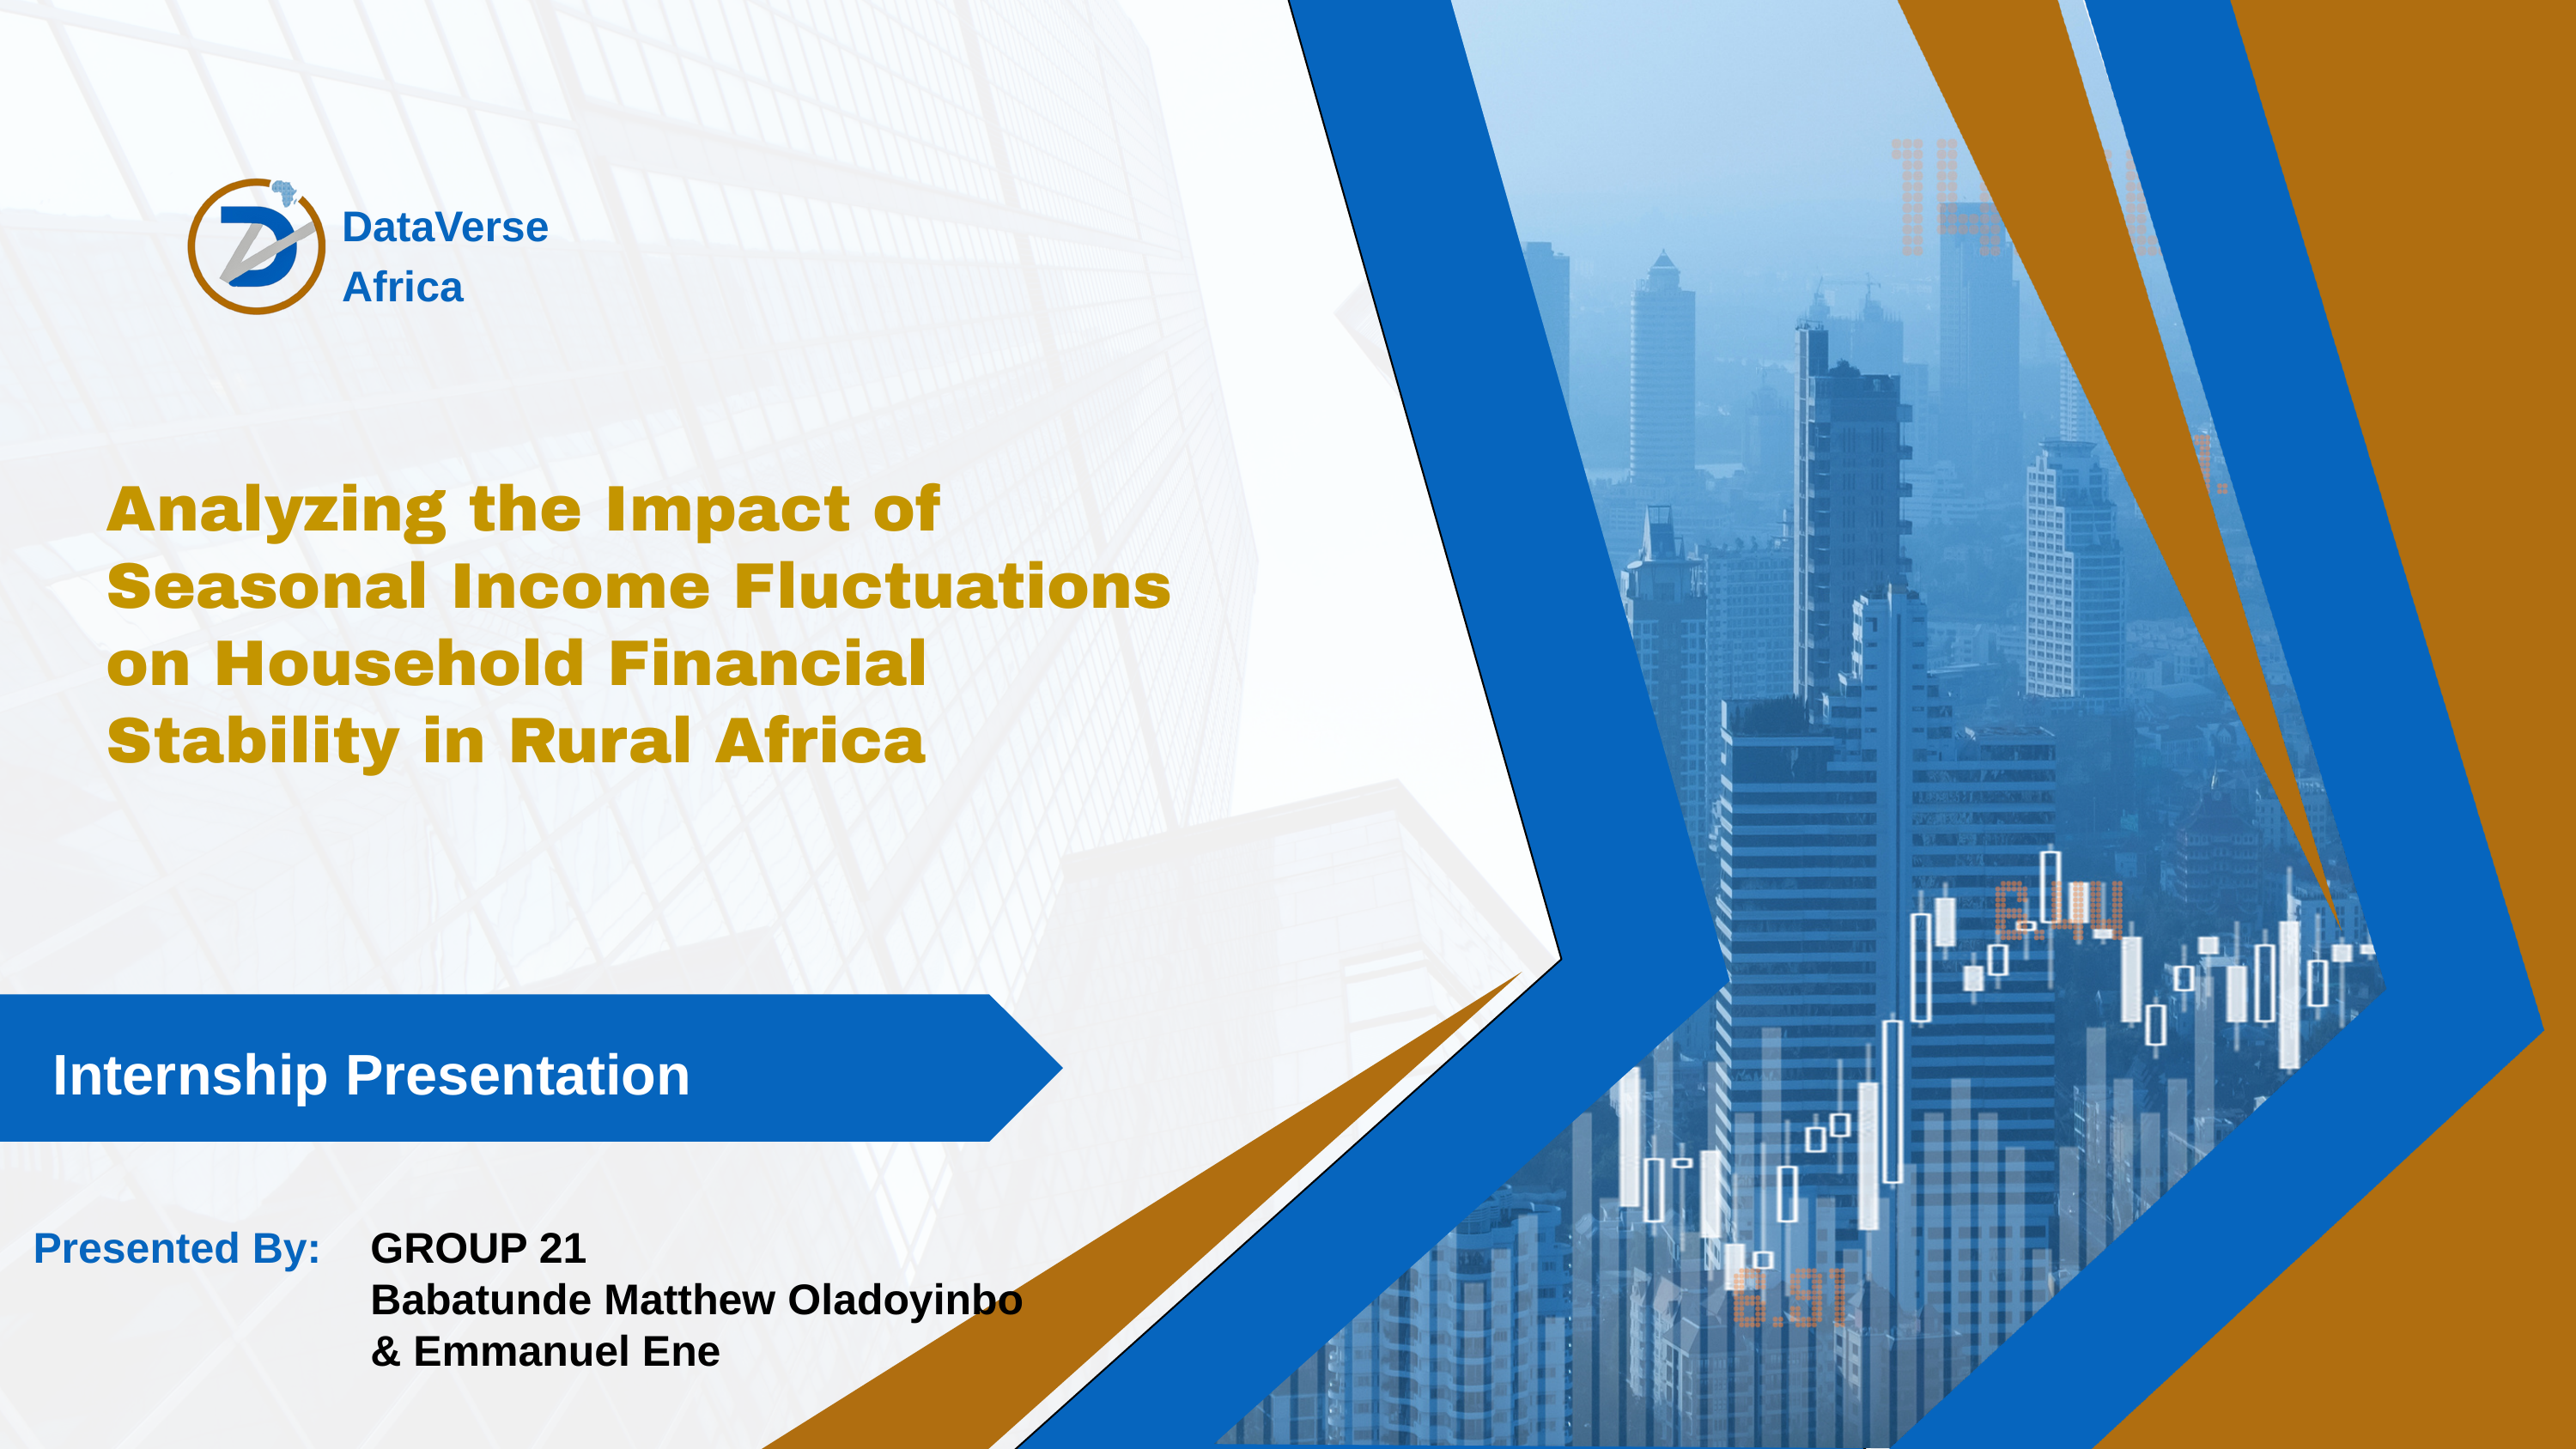

DataVerse
Africa
Analyzing the Impact of Seasonal Income Fluctuations on Household Financial Stability in Rural Africa

Internship Presentation
Presented By:
GROUP 21
Babatunde Matthew Oladoyinbo
& Emmanuel Ene